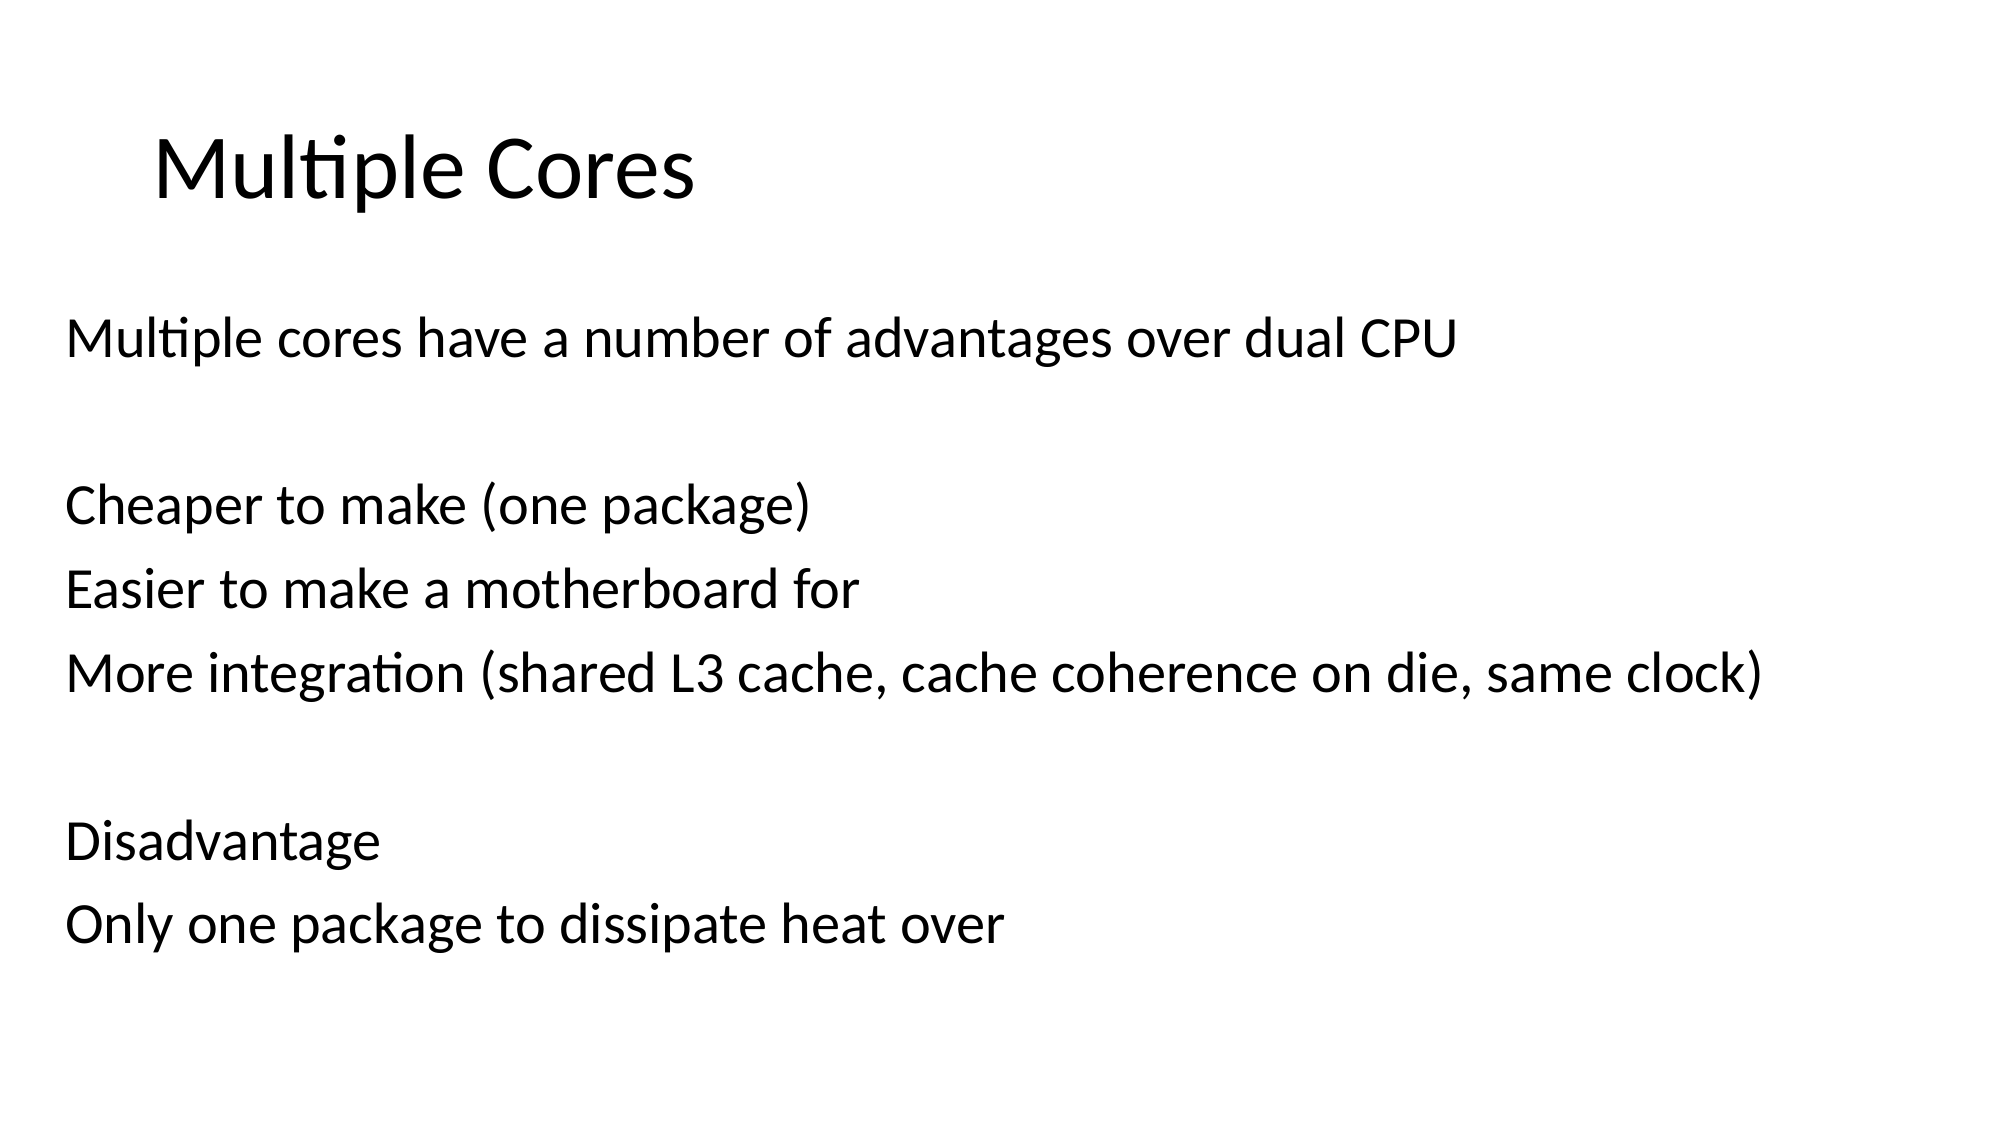

# Multiple Cores
Multiple cores have a number of advantages over dual CPU

Cheaper to make (one package)
Easier to make a motherboard for
More integration (shared L3 cache, cache coherence on die, same clock)

Disadvantage
Only one package to dissipate heat over